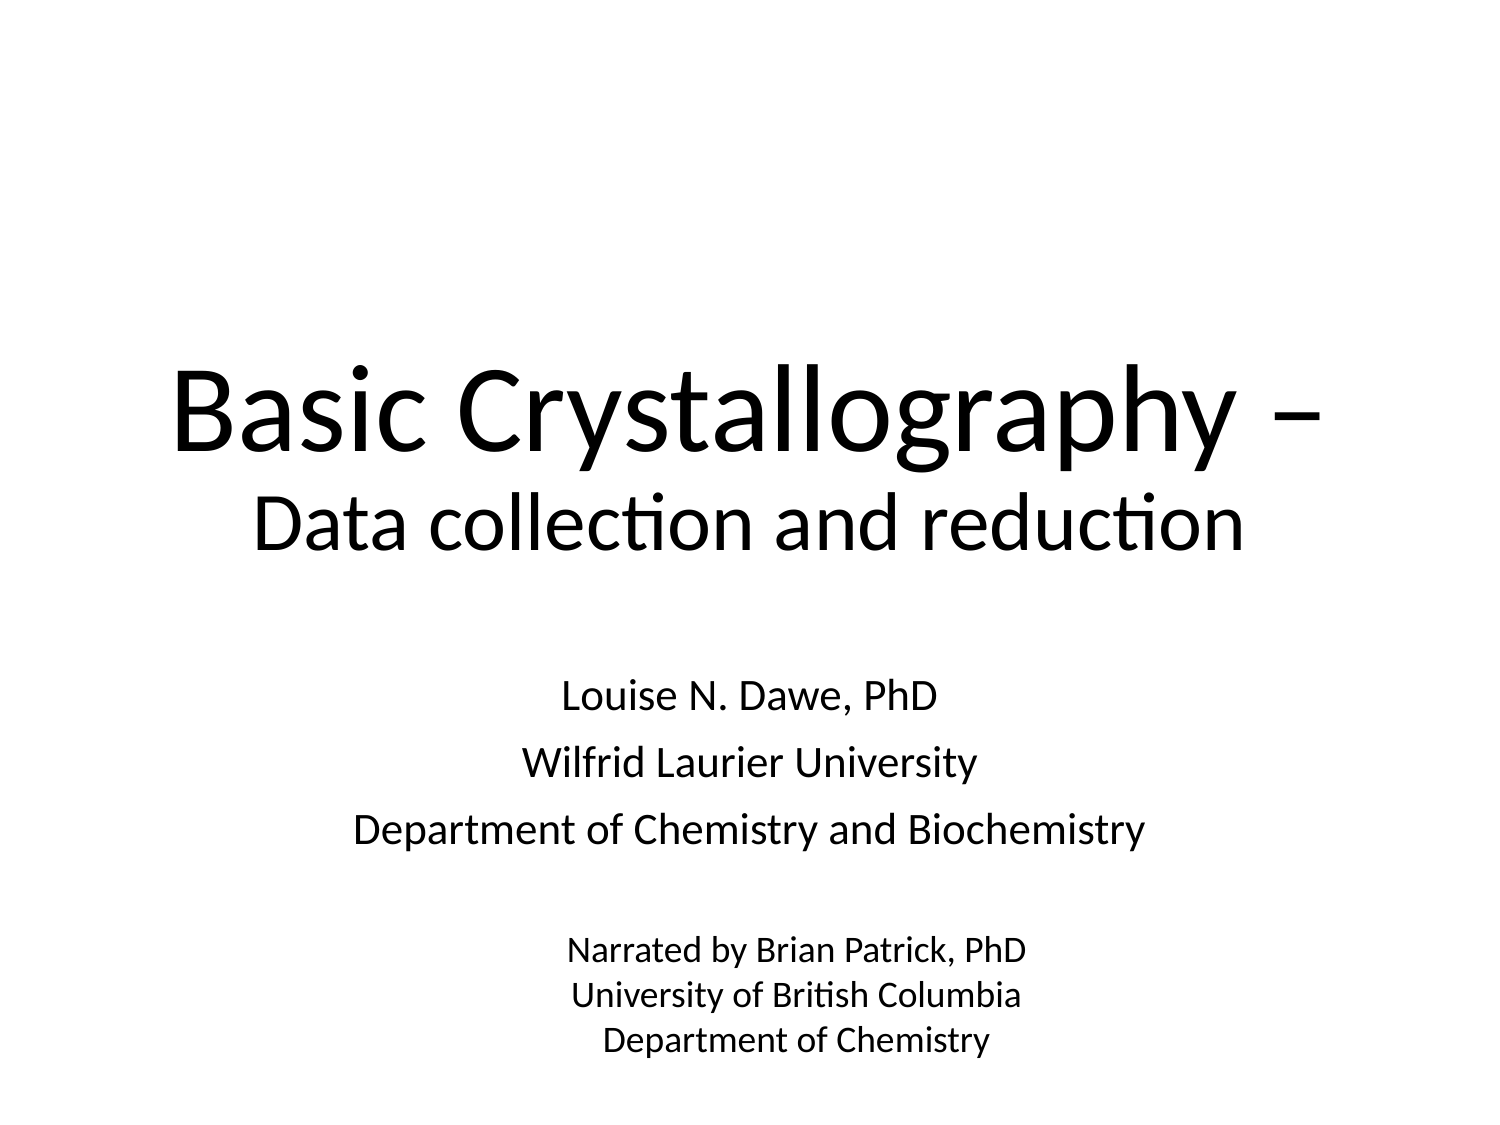

# Basic Crystallography – Data collection and reduction

Louise N. Dawe, PhD
Wilfrid Laurier University
Department of Chemistry and Biochemistry
Narrated by Brian Patrick, PhD
University of British Columbia
Department of Chemistry